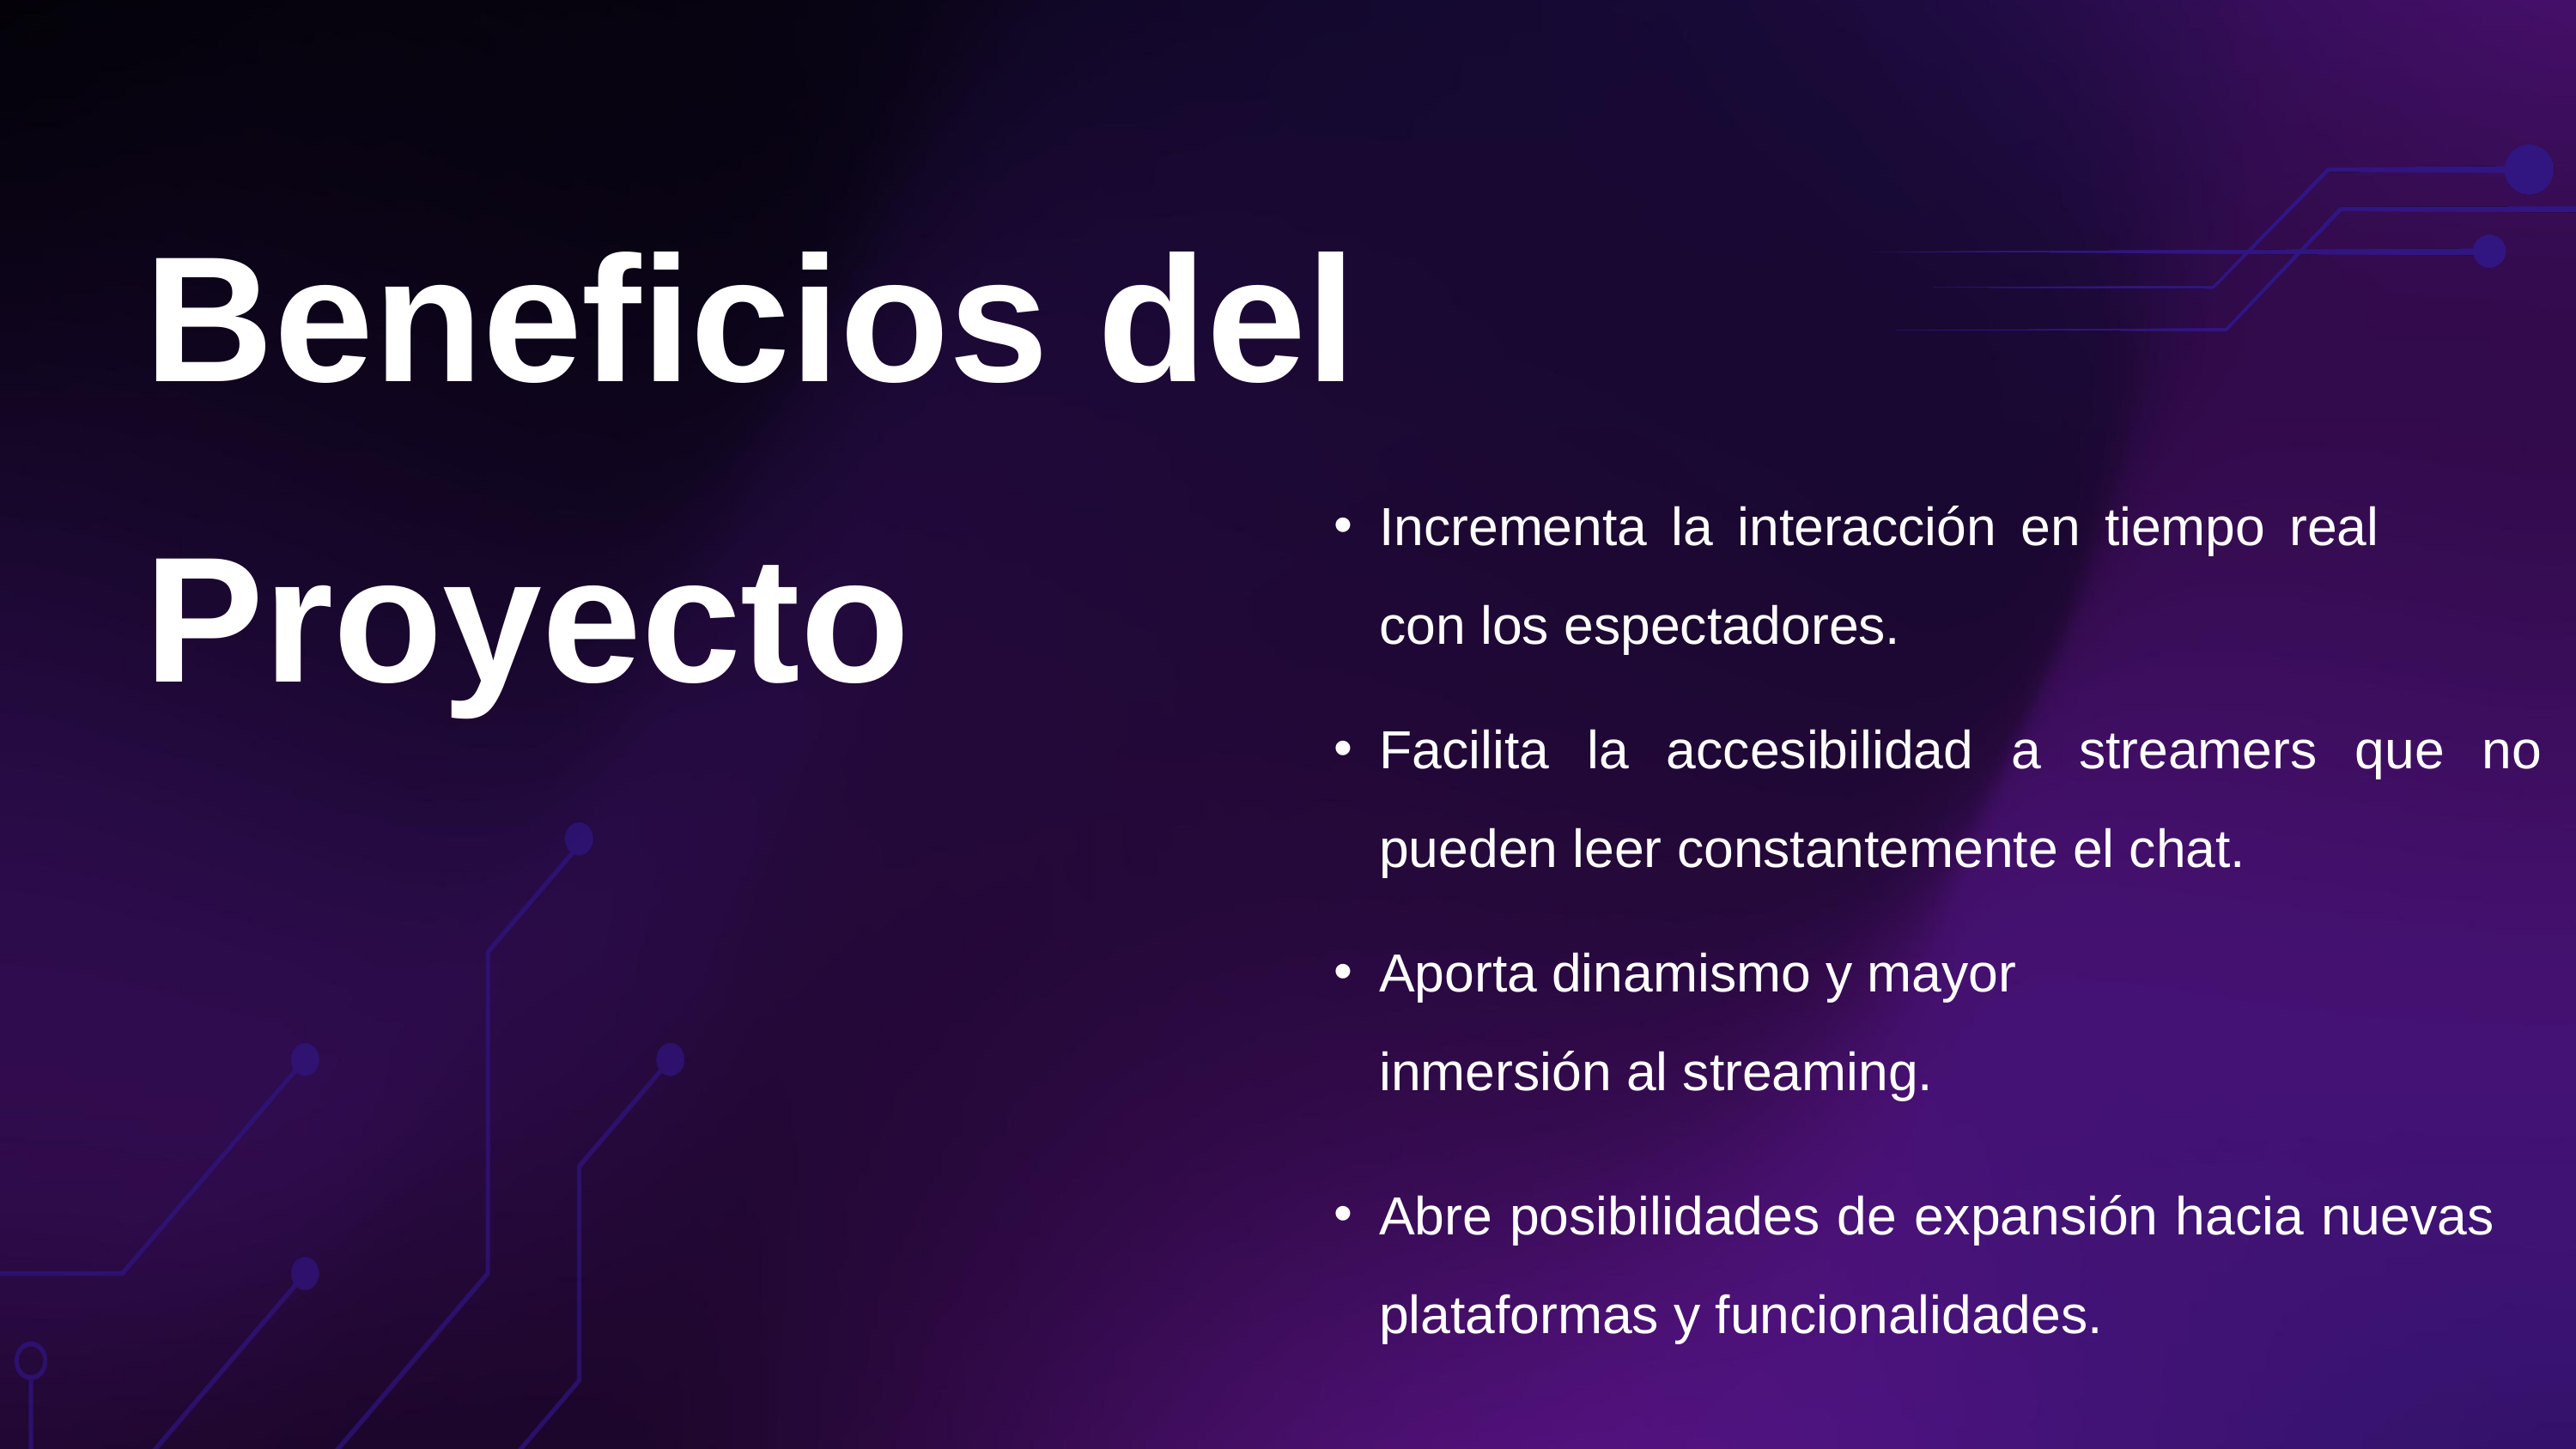

Beneficios del Proyecto

Incrementa la interacción en tiempo real con los espectadores.
Facilita la accesibilidad a streamers que no pueden leer constantemente el chat.

Aporta dinamismo y mayor inmersión al streaming.
Abre posibilidades de expansión hacia nuevas plataformas y funcionalidades.